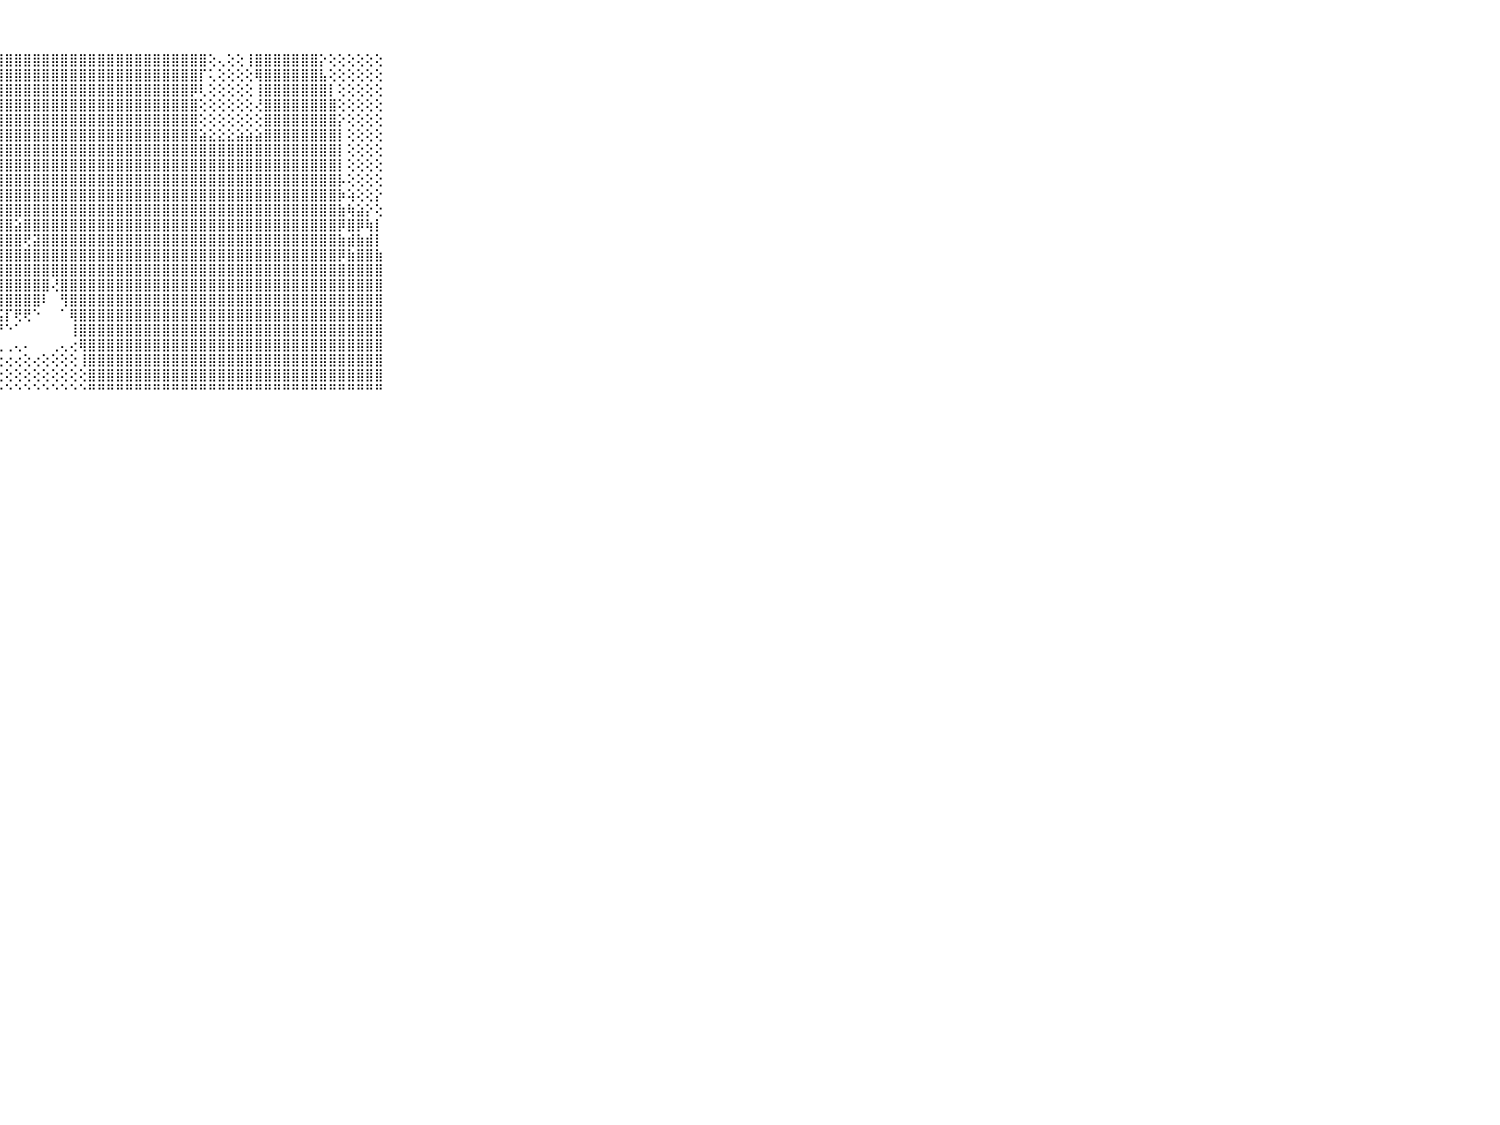

⠀⠀⠀⠀⠀⠀⠀⠀⠀⠀⠀⣿⣿⣿⣿⣿⣿⣿⣿⣿⣿⢿⣿⣿⣿⣿⣿⣿⣿⣿⣿⣿⣿⣿⣿⣿⣿⣿⣿⣿⣿⣿⣿⣿⣿⣿⣿⣿⣿⣿⢕⢄⢕⢕⢸⣿⣿⣿⣿⣿⣿⣿⡕⢕⢕⢕⢕⢕⢕⠀⠀⠀⠀⠀⠀⠀⠀⠀⠀⠀⠀
⠀⠀⠀⠀⠀⠀⠀⠀⠀⠀⠀⣿⣿⣿⣿⣿⡿⠝⢁⢅⢕⢔⣕⣕⣽⢵⣱⣿⣿⣿⣿⣿⣿⣿⣿⣿⣿⣿⣿⣿⣿⣿⣿⣿⣿⣿⣿⣿⣿⡏⢅⢕⢕⢕⢕⢿⣿⣿⣿⣿⣿⣿⣧⢕⢕⢕⢕⢕⢕⠀⠀⠀⠀⠀⠀⠀⠀⠀⠀⠀⠀
⠀⠀⠀⠀⠀⠀⠀⠀⠀⠀⠀⢝⣿⣟⢟⠙⠑⠀⢕⢸⡵⢞⠏⠑⢕⢕⢜⣿⣿⣿⣿⣿⣿⣿⣿⣿⣿⣿⣿⣿⣿⣿⣿⣿⣿⣿⣿⣿⡿⢇⢕⢕⢕⢕⢕⢸⣿⣿⣿⣿⣿⣿⣿⡇⢕⢕⢕⢕⢕⠀⠀⠀⠀⠀⠀⠀⠀⠀⠀⠀⠀
⠀⠀⠀⠀⠀⠀⠀⠀⠀⠀⠀⣿⡿⢟⢕⠁⢀⠕⢱⢝⢅⢄⢔⢕⢕⣷⣿⣿⣿⣿⣿⣿⣿⣿⣿⣿⣿⣿⣿⣿⣿⣿⣿⣿⣿⣿⣿⣿⣿⢕⢕⢕⢕⢕⢕⢜⣿⣿⣿⣿⣿⣿⣿⣿⢕⢕⢕⢕⢕⠀⠀⠀⠀⠀⠀⠀⠀⠀⠀⠀⠀
⠀⠀⠀⠀⠀⠀⠀⠀⠀⠀⠀⣿⡇⢕⢕⢕⢱⡇⢔⢕⢇⣕⣕⣜⣸⣿⣿⣿⣿⣿⣿⣿⣿⣿⣿⣿⣿⣿⣿⣿⣿⣿⣿⣿⣿⣿⣿⣿⣿⢕⢕⢕⢕⢕⢕⢕⣿⣿⣿⣿⣿⣿⣿⣿⡕⢕⢕⢕⢕⠀⠀⠀⠀⠀⠀⠀⠀⠀⠀⠀⠀
⠀⠀⠀⠀⠀⠀⠀⠀⠀⠀⠀⢟⠁⢱⡕⢕⣕⣱⣵⣷⣿⣿⣿⣿⣿⣿⣿⣿⣿⣿⣿⣿⣿⣿⣿⣿⣿⣿⣿⣿⣿⣿⣿⣿⣿⣿⣿⣿⣿⣵⣕⣕⣕⣵⣵⣵⣿⣿⣿⣿⣿⣿⣿⣿⡇⢕⢕⢕⢕⠀⠀⠀⠀⠀⠀⠀⠀⠀⠀⠀⠀
⠀⠀⠀⠀⠀⠀⠀⠀⠀⠀⠀⣿⡇⢕⢕⢜⣿⣿⣿⣿⣿⣿⣿⣿⣿⣿⣿⣿⣿⣿⣿⣿⣿⣿⣿⣿⣿⣿⣿⣿⣿⣿⣿⣿⣿⣿⣿⣿⣿⣿⣿⣿⣿⣿⣿⣿⣿⣿⣿⣿⣿⣿⣿⣿⡇⢕⢕⢕⢕⠀⠀⠀⠀⠀⠀⠀⠀⠀⠀⠀⠀
⠀⠀⠀⠀⠀⠀⠀⠀⠀⠀⠀⣿⣿⢕⢕⢕⢾⣿⣿⣿⣿⣿⣿⣿⣿⣿⣿⣿⣿⣿⣿⣿⣿⣿⣿⣿⣿⣿⣿⣿⣿⣿⣿⣿⣿⣿⣿⣿⣿⣿⣿⣿⣿⣿⣿⣿⣿⣿⣿⣿⣿⣿⣿⣿⡇⢕⢕⢕⢕⠀⠀⠀⠀⠀⠀⠀⠀⠀⠀⠀⠀
⠀⠀⠀⠀⠀⠀⠀⠀⠀⠀⠀⣿⣿⡇⢕⢕⢻⣿⣿⣿⣿⣿⣿⣿⣿⣿⣿⣿⣿⣿⣿⣿⣿⣿⣿⣿⣿⣿⣿⣿⣿⣿⣿⣿⣿⣿⣿⣿⣿⣿⣿⣿⣿⣿⣿⣿⣿⣿⣿⣿⣿⣿⣿⣿⡧⢕⢕⢕⢕⠀⠀⠀⠀⠀⠀⠀⠀⠀⠀⠀⠀
⠀⠀⠀⠀⠀⠀⠀⠀⠀⠀⠀⣿⣿⣿⡕⠅⢜⣿⣿⣿⣿⣿⣿⣿⣿⣿⣿⣿⣿⣿⣿⣿⣿⣿⣿⣿⣿⣿⣿⣿⣿⣿⣿⣿⣿⣿⣿⣿⣿⣿⣿⣿⣿⣿⣿⣿⣿⣿⣿⣿⣿⣿⣿⣿⡷⢵⢕⢕⡕⠀⠀⠀⠀⠀⠀⠀⠀⠀⠀⠀⠀
⠀⠀⠀⠀⠀⠀⠀⠀⠀⠀⠀⣿⣿⣿⣿⣵⡕⣿⣿⣿⣿⣿⣿⣿⣿⣿⣿⣿⣿⣿⣿⣿⣿⣿⣿⣿⣿⣿⣿⣿⣿⣿⣿⣿⣿⣿⣿⣿⣿⣿⣿⣿⣿⣿⣿⣿⣿⣿⣿⣿⣿⣿⣿⣿⣷⢷⣵⡕⢕⠀⠀⠀⠀⠀⠀⠀⠀⠀⠀⠀⠀
⠀⠀⠀⠀⠀⠀⠀⠀⠀⠀⠀⣿⣿⣿⣿⣿⣿⣿⣿⣿⣿⣿⣿⣿⣿⣿⣿⣿⣿⣵⣿⣿⣿⣿⣿⣿⣿⣿⣿⣿⣿⣿⣿⣿⣿⣿⣿⣿⣿⣿⣿⣿⣿⣿⣿⣿⣿⣿⣿⣿⣿⣿⣿⣿⡿⣿⡿⢷⡇⠀⠀⠀⠀⠀⠀⠀⠀⠀⠀⠀⠀
⠀⠀⠀⠀⠀⠀⠀⠀⠀⠀⠀⣿⣿⣿⣿⣿⣿⣿⣿⣿⣿⣿⣿⣿⣿⣿⣿⣿⣿⣿⢟⣽⣿⣿⣿⣿⣿⣿⣿⣿⣿⣿⣿⣿⣿⣿⣿⣿⣿⣿⣿⣿⣿⣿⣿⣿⣿⣿⣿⣿⣿⣿⣿⣿⣷⣾⣷⣾⡇⠀⠀⠀⠀⠀⠀⠀⠀⠀⠀⠀⠀
⠀⠀⠀⠀⠀⠀⠀⠀⠀⠀⠀⣿⣿⣿⣿⣿⣿⣿⣿⣿⣿⣿⣿⣿⣿⣿⣿⣿⣿⣿⣿⣿⣿⣿⣿⣿⣿⣿⣿⣿⣿⣿⣿⣿⣿⣿⣿⣿⣿⣿⣿⣿⣿⣿⣿⣿⣿⣿⣿⣿⣿⣿⣿⣿⡿⣷⣿⣿⣷⠀⠀⠀⠀⠀⠀⠀⠀⠀⠀⠀⠀
⠀⠀⠀⠀⠀⠀⠀⠀⠀⠀⠀⣿⣿⣿⣿⣿⣿⣿⣯⢸⣿⣿⣿⣿⣿⣿⣿⣿⣿⣿⣿⣿⣿⣿⣿⣿⣿⣿⣿⣿⣿⣿⣿⣿⣿⣿⣿⣿⣿⣿⣿⣿⣿⣿⣿⣿⣿⣿⣿⣿⣿⣿⣿⣿⣿⣿⣿⣿⣿⠀⠀⠀⠀⠀⠀⠀⠀⠀⠀⠀⠀
⠀⠀⠀⠀⠀⠀⠀⠀⠀⠀⠀⣿⣿⣿⣿⣿⣿⣿⣿⡎⢿⣿⣿⣿⣿⣿⣿⣿⣿⣿⣿⣿⣿⢜⣿⣿⣿⣿⣿⣿⣿⣿⣿⣿⣿⣿⣿⣿⣿⣿⣿⣿⣿⣿⣿⣿⣿⣿⣿⣿⣿⣿⣿⣿⣿⣿⣿⣿⣿⠀⠀⠀⠀⠀⠀⠀⠀⠀⠀⠀⠀
⠀⠀⠀⠀⠀⠀⠀⠀⠀⠀⠀⣿⣿⣿⣿⣿⣿⣿⣿⡇⢜⢿⣿⣿⣿⣿⣿⣿⣿⣿⣿⣿⠇⠀⢻⣿⣿⣿⣿⣿⣿⣿⣿⣿⣿⣿⣿⣿⣿⣿⣿⣿⣿⣿⣿⣿⣿⣿⣿⣿⣿⣿⣿⣿⣿⣿⣿⣿⣿⠀⠀⠀⠀⠀⠀⠀⠀⠀⠀⠀⠀
⠀⠀⠀⠀⠀⠀⠀⠀⠀⠀⠀⣿⣿⣿⣿⣿⣿⣿⣿⣿⣕⠕⢝⢻⢿⣿⣿⣯⡏⢟⢟⠑⠀⠀⠁⢿⣿⣿⣿⣿⣿⣿⣿⣿⣿⣿⣿⣿⣿⣿⣿⣿⣿⣿⣿⣿⣿⣿⣿⣿⣿⣿⣿⣿⣿⣿⣿⣿⣿⠀⠀⠀⠀⠀⠀⠀⠀⠀⠀⠀⠀
⠀⠀⠀⠀⠀⠀⠀⠀⠀⠀⠀⣿⣿⣿⣿⣿⣿⣿⣿⣿⣿⣇⢁⠁⠅⠁⠘⠙⠑⠁⠀⠀⠀⠀⠀⢸⣿⣿⣿⣿⣿⣿⣿⣿⣿⣿⣿⣿⣿⣿⣿⣿⣿⣿⣿⣿⣿⣿⣿⣿⣿⣿⣿⣿⣿⣿⣿⣿⣿⠀⠀⠀⠀⠀⠀⠀⠀⠀⠀⠀⠀
⠀⠀⠀⠀⠀⠀⠀⠀⠀⠀⠀⣿⣿⣿⣿⣿⣿⣿⣿⣿⣿⣿⡕⢕⢄⢄⢄⢄⢀⢄⠄⠀⠀⢀⢄⢔⢿⣿⣿⣿⣿⣿⣿⣿⣿⣿⣿⣿⣿⣿⣿⣿⣿⣿⣿⣿⣿⣿⣿⣿⣿⣿⣿⣿⣿⣿⣿⣿⣿⠀⠀⠀⠀⠀⠀⠀⠀⠀⠀⠀⠀
⠀⠀⠀⠀⠀⠀⠀⠀⠀⠀⠀⣿⣿⣿⣿⣿⣿⣿⣿⣿⣿⣿⣧⢕⢕⢕⢕⢔⢔⢔⢕⢔⢕⢕⢕⢕⢸⣿⣿⣿⣿⣿⣿⣿⣿⣿⣿⣿⣿⣿⣿⣿⣿⣿⣿⣿⣿⣿⣿⣿⣿⣿⣿⣿⣿⣿⣿⣿⣿⠀⠀⠀⠀⠀⠀⠀⠀⠀⠀⠀⠀
⠀⠀⠀⠀⠀⠀⠀⠀⠀⠀⠀⣿⣿⣿⣿⣿⣿⣿⣿⣿⣿⣿⣿⣧⣕⢕⢕⢕⢕⢕⢕⢕⢕⢕⢕⢕⢕⣿⣿⣿⣿⣿⣿⣿⣿⣿⣿⣿⣿⣿⣿⣿⣿⣿⣿⣿⣿⣿⣿⣿⣿⣿⣿⣿⣿⣿⣿⣿⣿⠀⠀⠀⠀⠀⠀⠀⠀⠀⠀⠀⠀
⠀⠀⠀⠀⠀⠀⠀⠀⠀⠀⠀⠛⠛⠛⠛⠛⠛⠛⠛⠛⠛⠛⠛⠛⠛⠛⠓⠑⠑⠑⠑⠑⠑⠑⠑⠑⠑⠛⠛⠛⠛⠛⠛⠛⠛⠛⠛⠛⠛⠛⠛⠛⠛⠛⠛⠛⠛⠛⠛⠛⠛⠛⠛⠛⠛⠛⠛⠛⠛⠀⠀⠀⠀⠀⠀⠀⠀⠀⠀⠀⠀